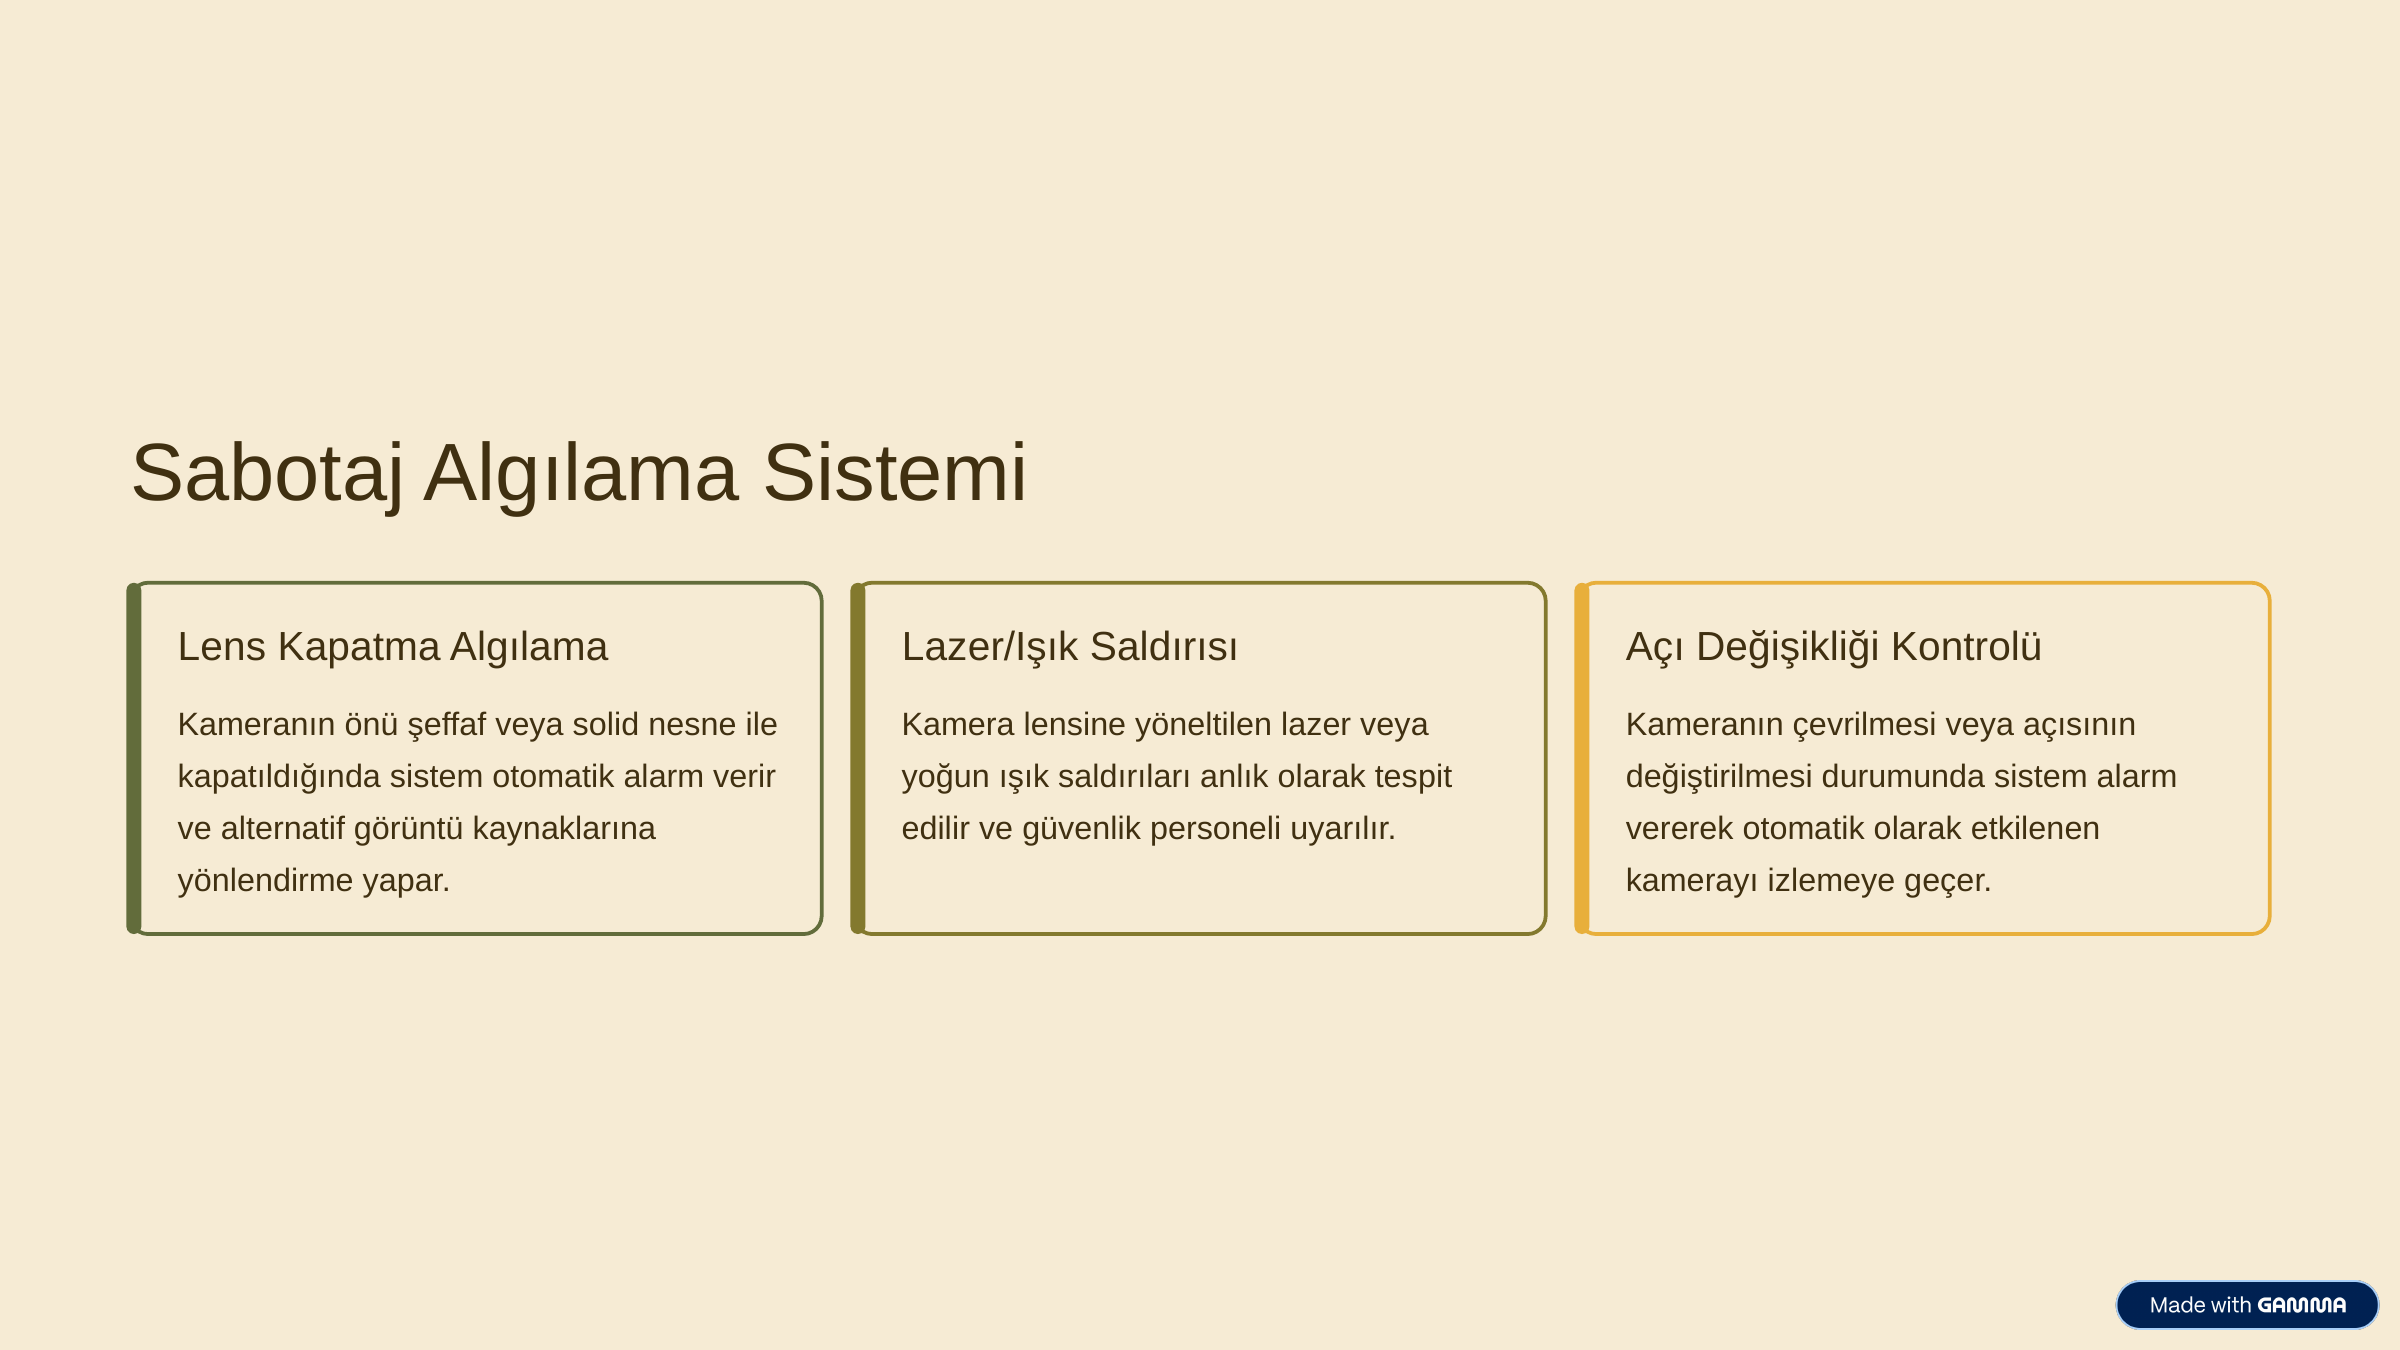

Sabotaj Algılama Sistemi

Lens Kapatma Algılama
Lazer/Işık Saldırısı
Açı Değişikliği Kontrolü
Kameranın önü şeffaf veya solid nesne ile kapatıldığında sistem otomatik alarm verir ve alternatif görüntü kaynaklarına yönlendirme yapar.
Kamera lensine yöneltilen lazer veya yoğun ışık saldırıları anlık olarak tespit edilir ve güvenlik personeli uyarılır.
Kameranın çevrilmesi veya açısının değiştirilmesi durumunda sistem alarm vererek otomatik olarak etkilenen kamerayı izlemeye geçer.